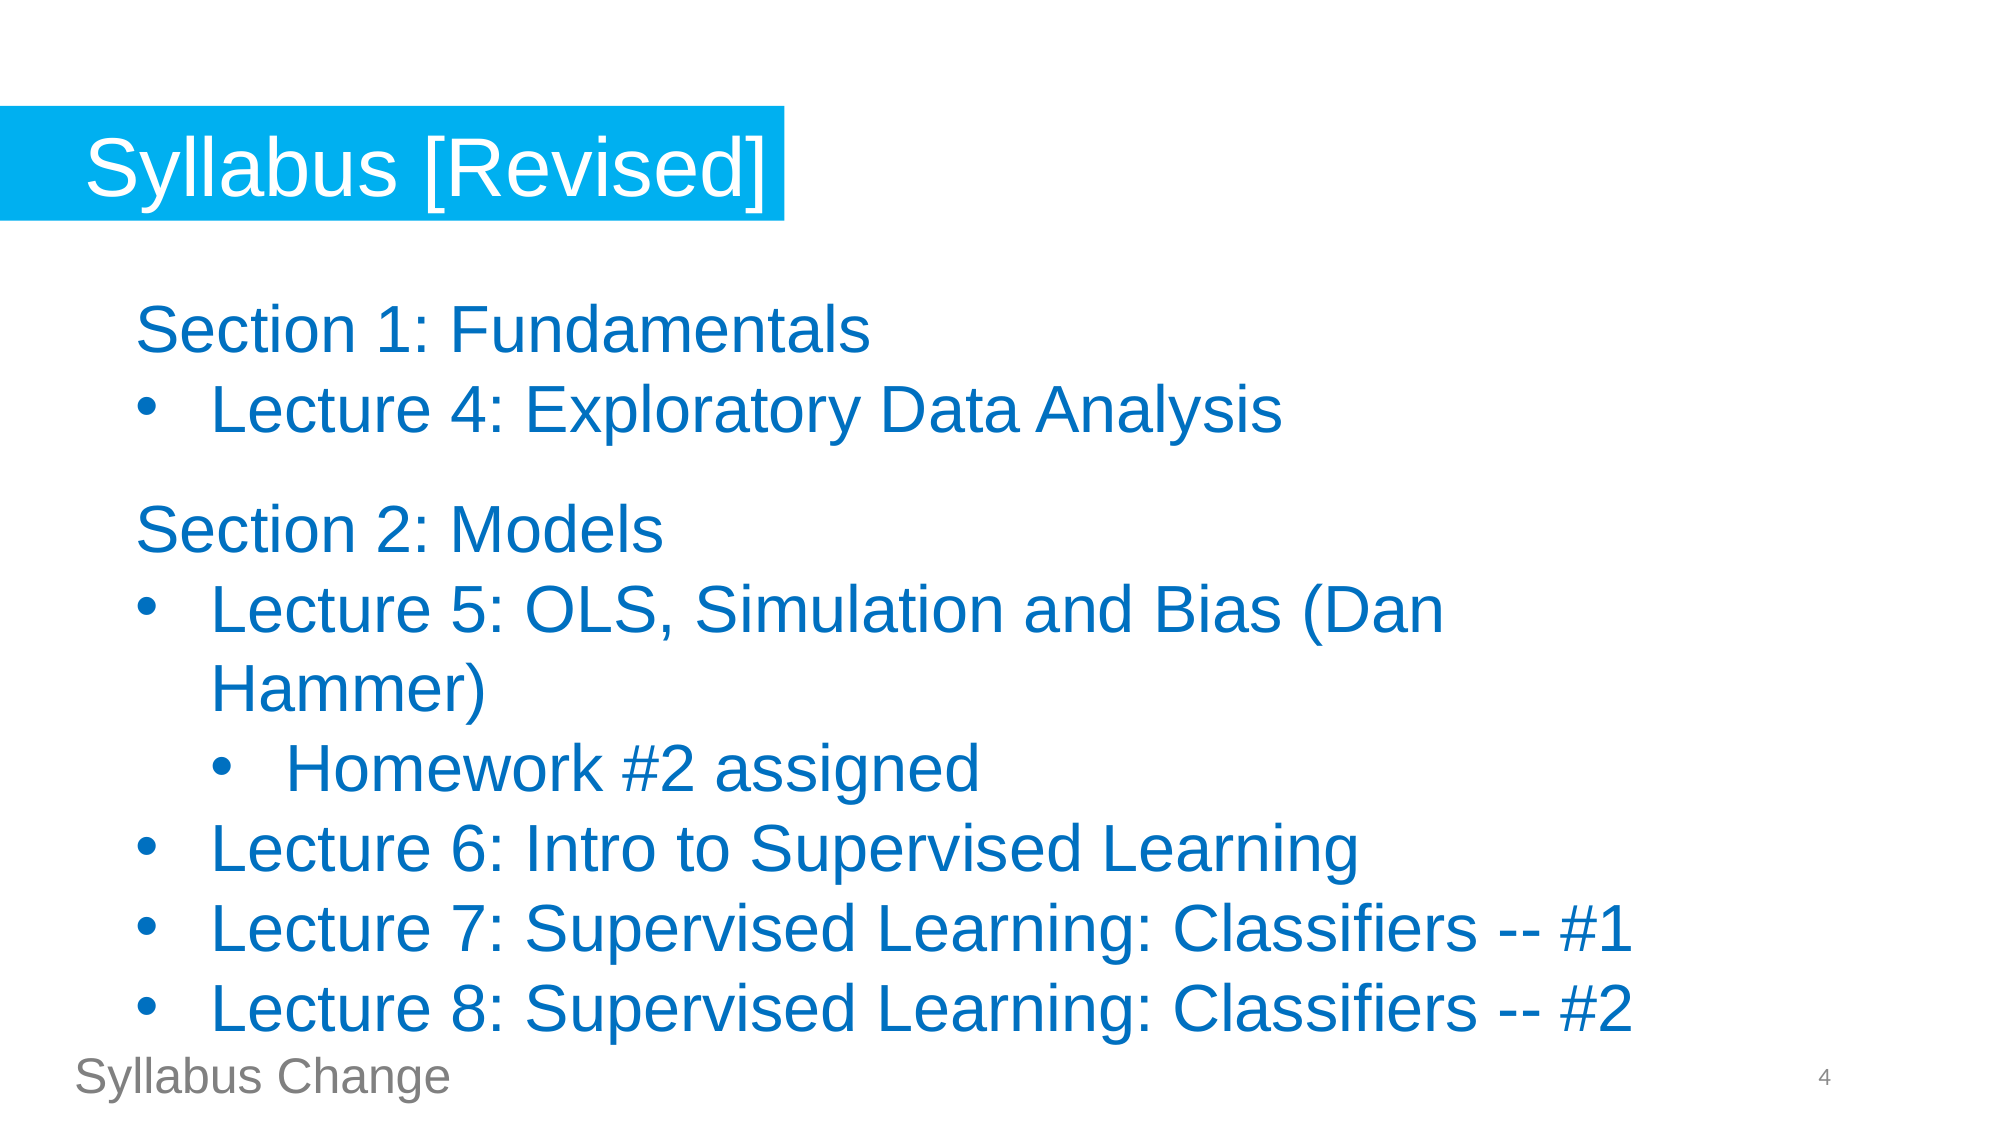

Syllabus [Revised]
Section 1: Fundamentals
Lecture 4: Exploratory Data Analysis

Section 2: Models
Lecture 5: OLS, Simulation and Bias (Dan Hammer)
Homework #2 assigned
Lecture 6: Intro to Supervised Learning
Lecture 7: Supervised Learning: Classifiers -- #1
Lecture 8: Supervised Learning: Classifiers -- #2
Syllabus Change
4